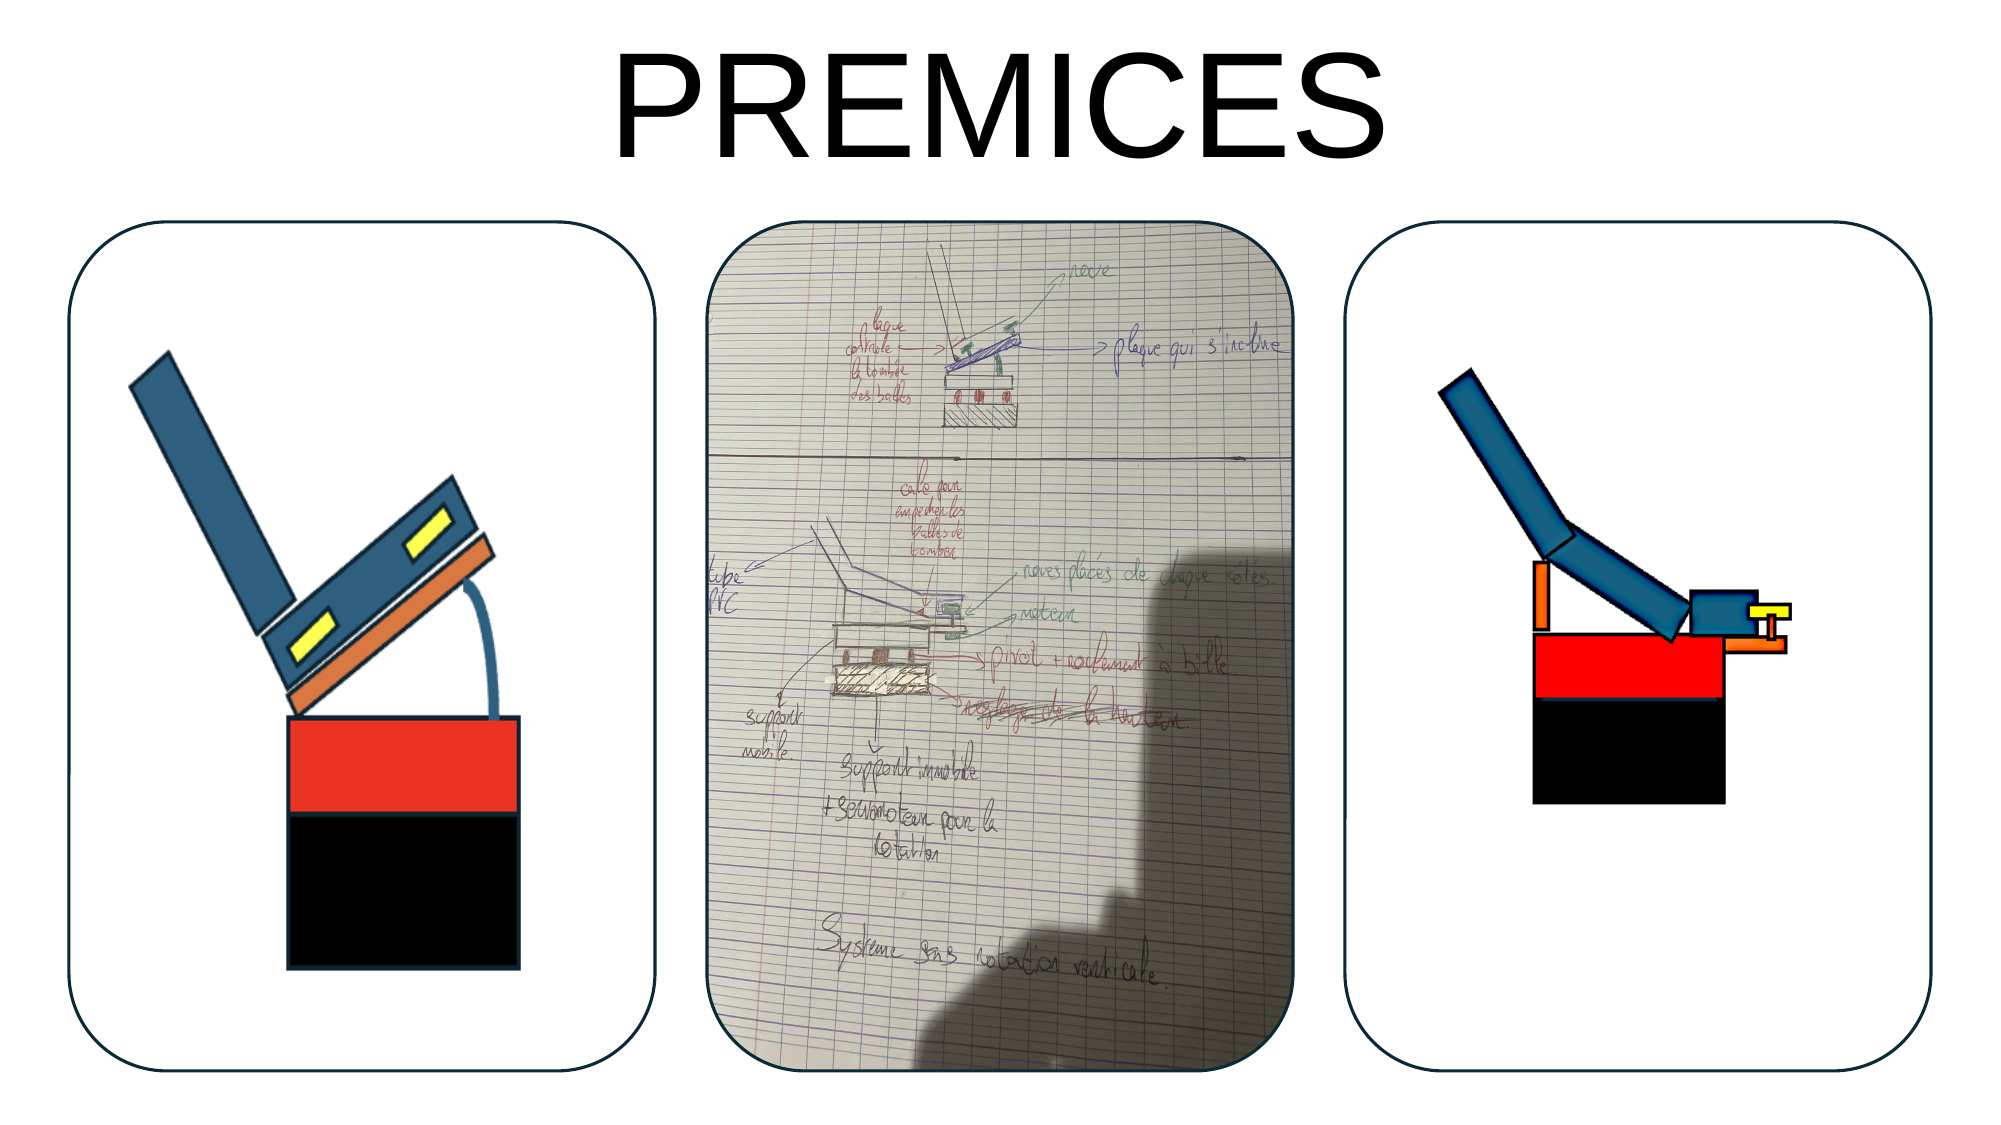

PREMICES
Plan 2

Plan 1

-Mouvements horizontaux et verticaux
-Plus de précision
-Plus difficile à construire
-Mouvements horizontaux seulement
-Moins de précision
-Plus facile à construire